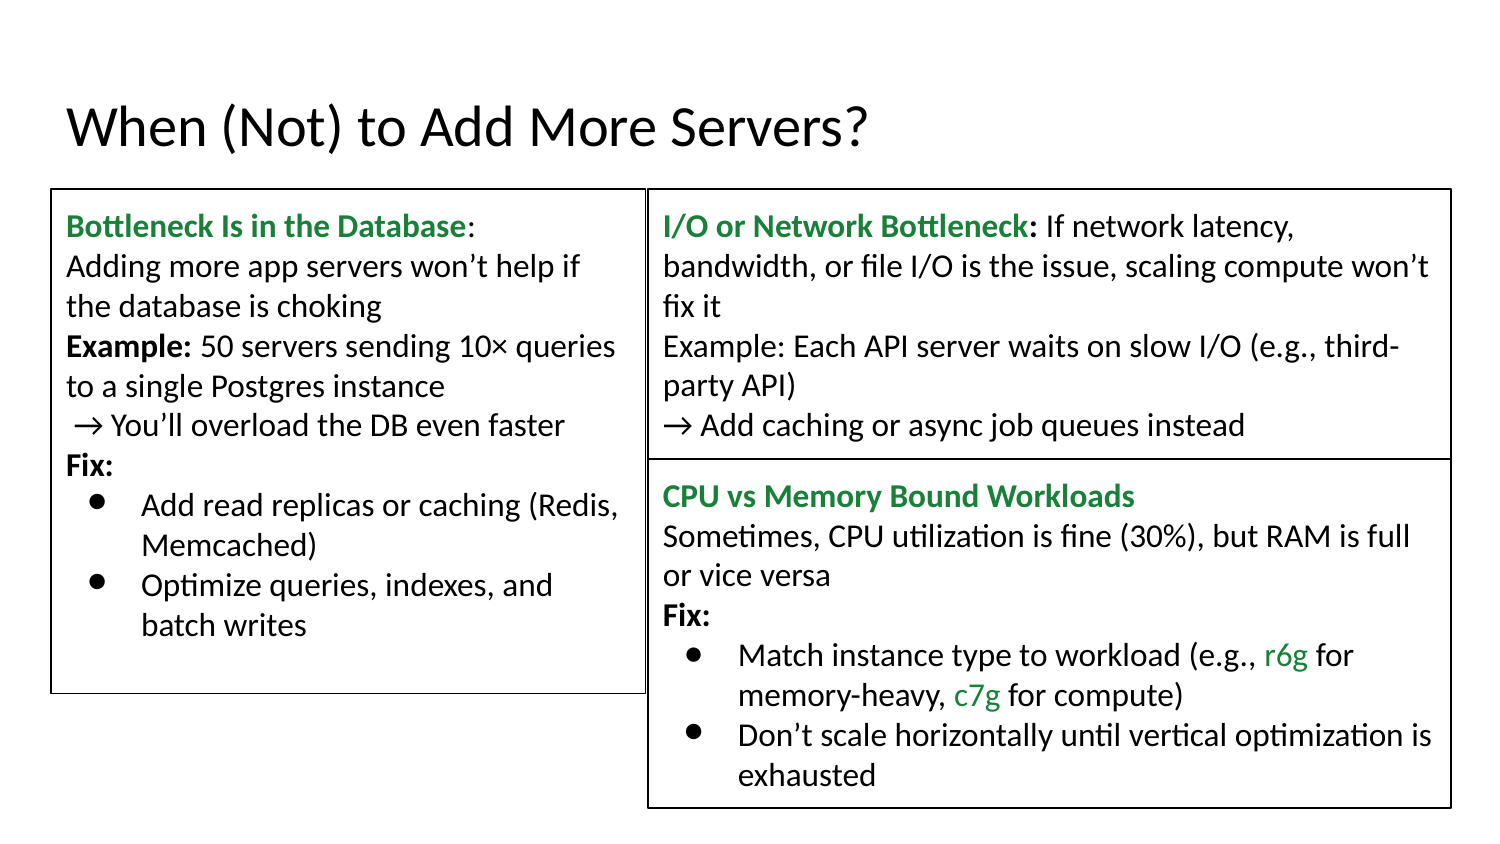

# When (Not) to Add More Servers?
I/O or Network Bottleneck: If network latency, bandwidth, or file I/O is the issue, scaling compute won’t fix it
Example: Each API server waits on slow I/O (e.g., third-party API)
→ Add caching or async job queues instead
Bottleneck Is in the Database:
Adding more app servers won’t help if the database is choking
Example: 50 servers sending 10× queries to a single Postgres instance
 → You’ll overload the DB even faster
Fix:
Add read replicas or caching (Redis, Memcached)
Optimize queries, indexes, and batch writes
CPU vs Memory Bound Workloads
Sometimes, CPU utilization is fine (30%), but RAM is full or vice versa
Fix:
Match instance type to workload (e.g., r6g for memory-heavy, c7g for compute)
Don’t scale horizontally until vertical optimization is exhausted